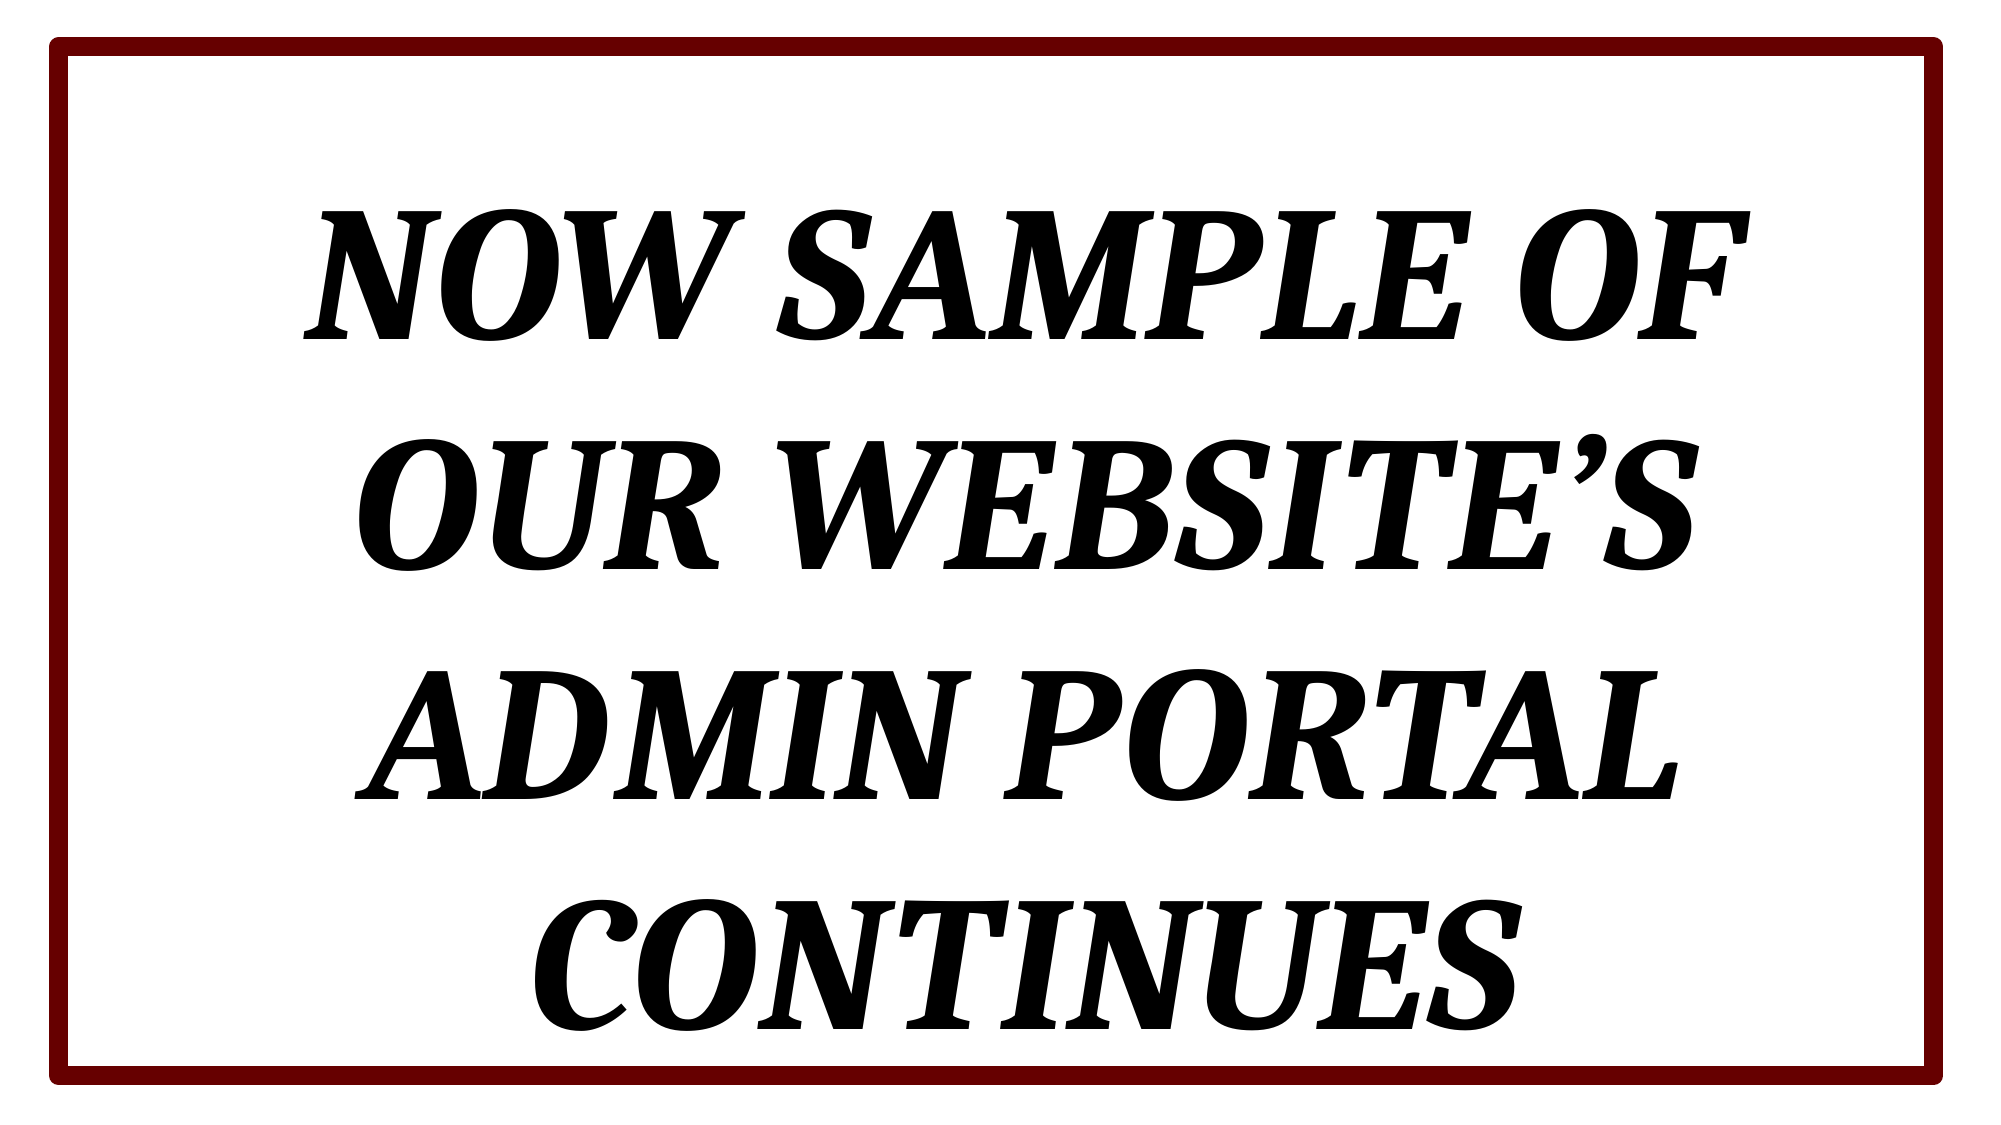

NOW SAMPLE OF OUR WEBSITE’S ADMIN PORTAL CONTINUES